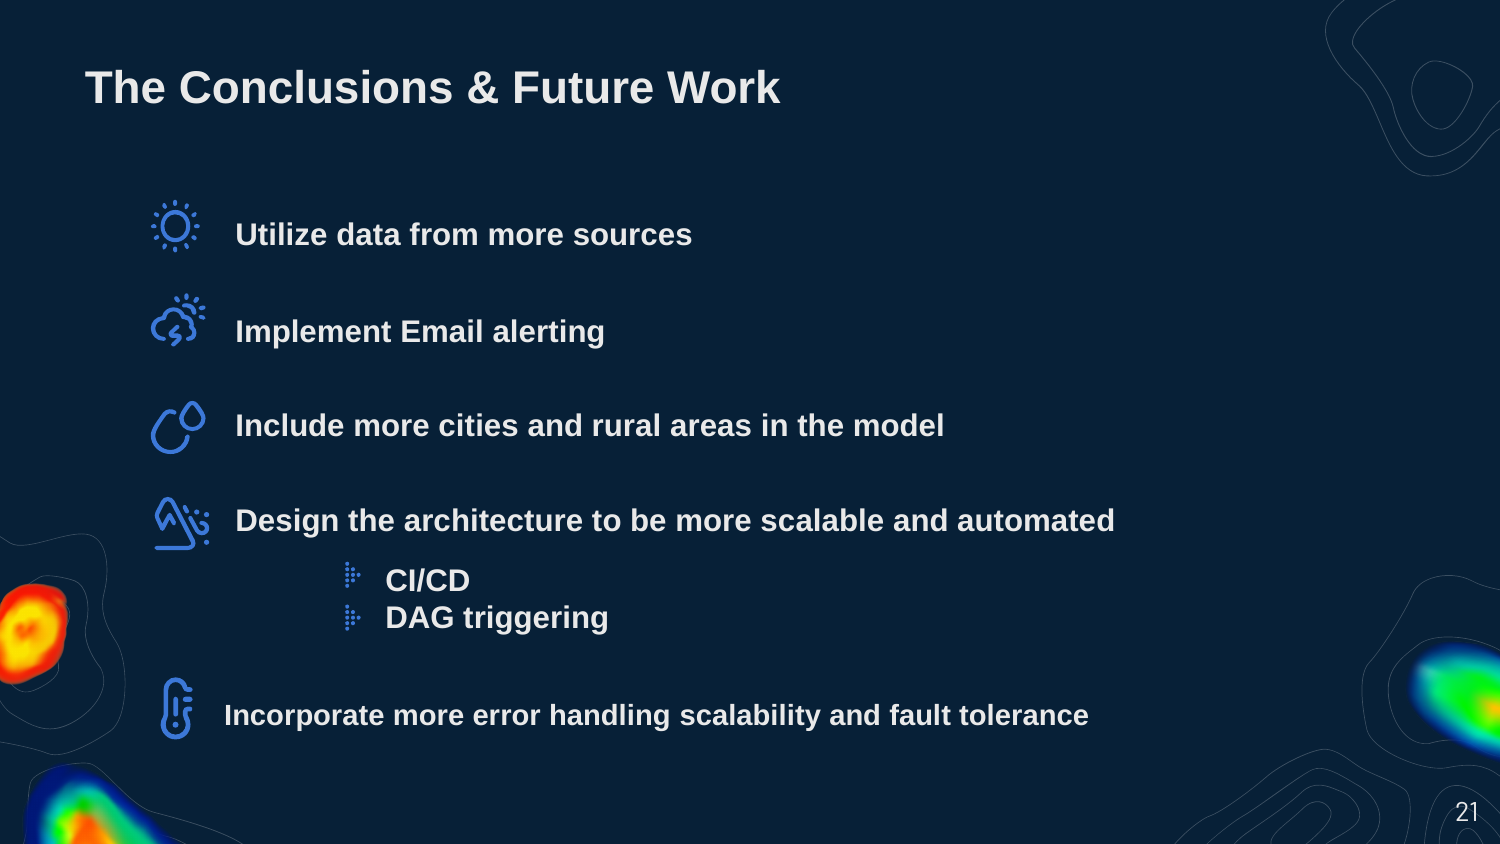

# The Conclusions & Future Work
Utilize data from more sources

Implement Email alerting

Include more cities and rural areas in the model

Design the architecture to be more scalable and automated

CI/CD
DAG triggering

Incorporate more error handling scalability and fault tolerance

21